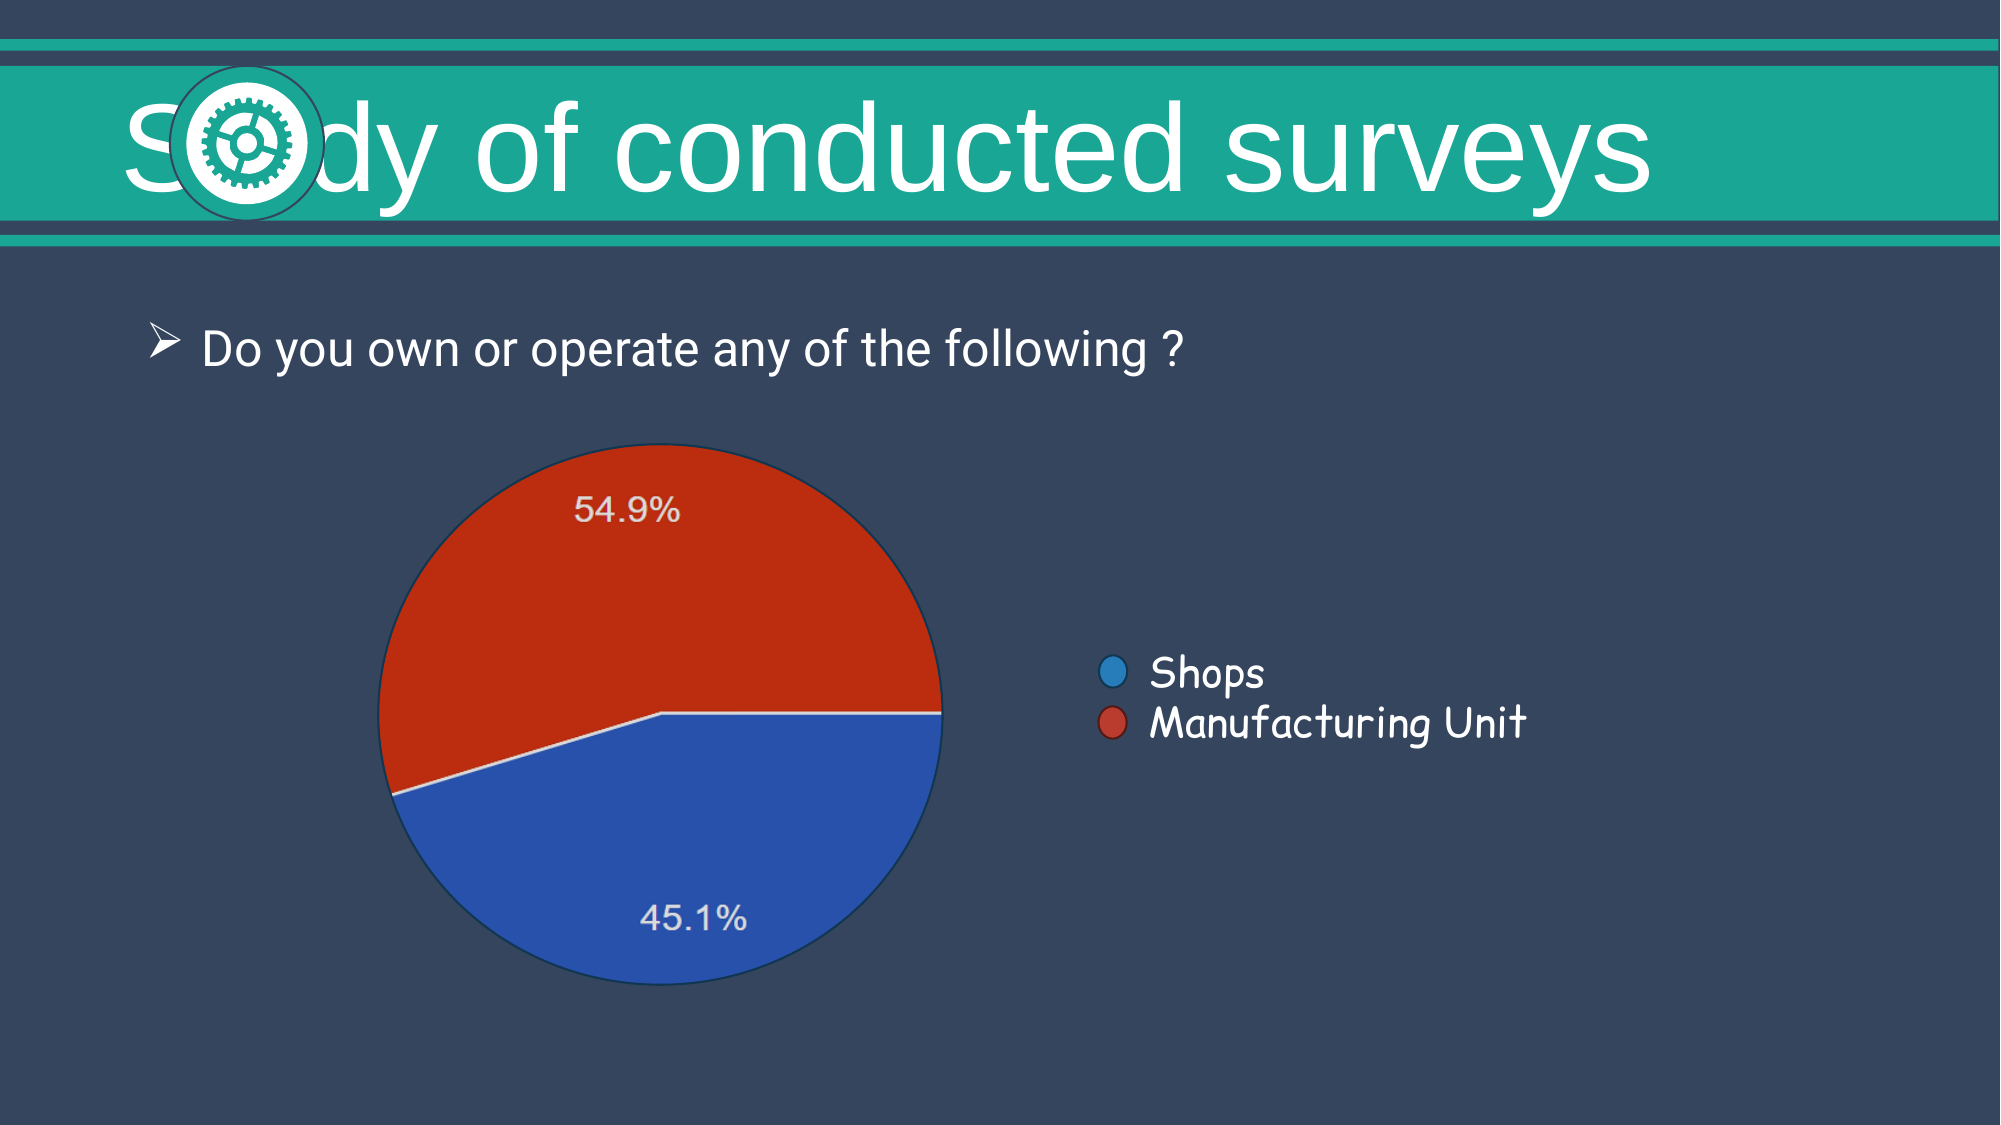

Study of conducted surveys

Do you own or operate any of the following ?

Shops
Manufacturing Unit